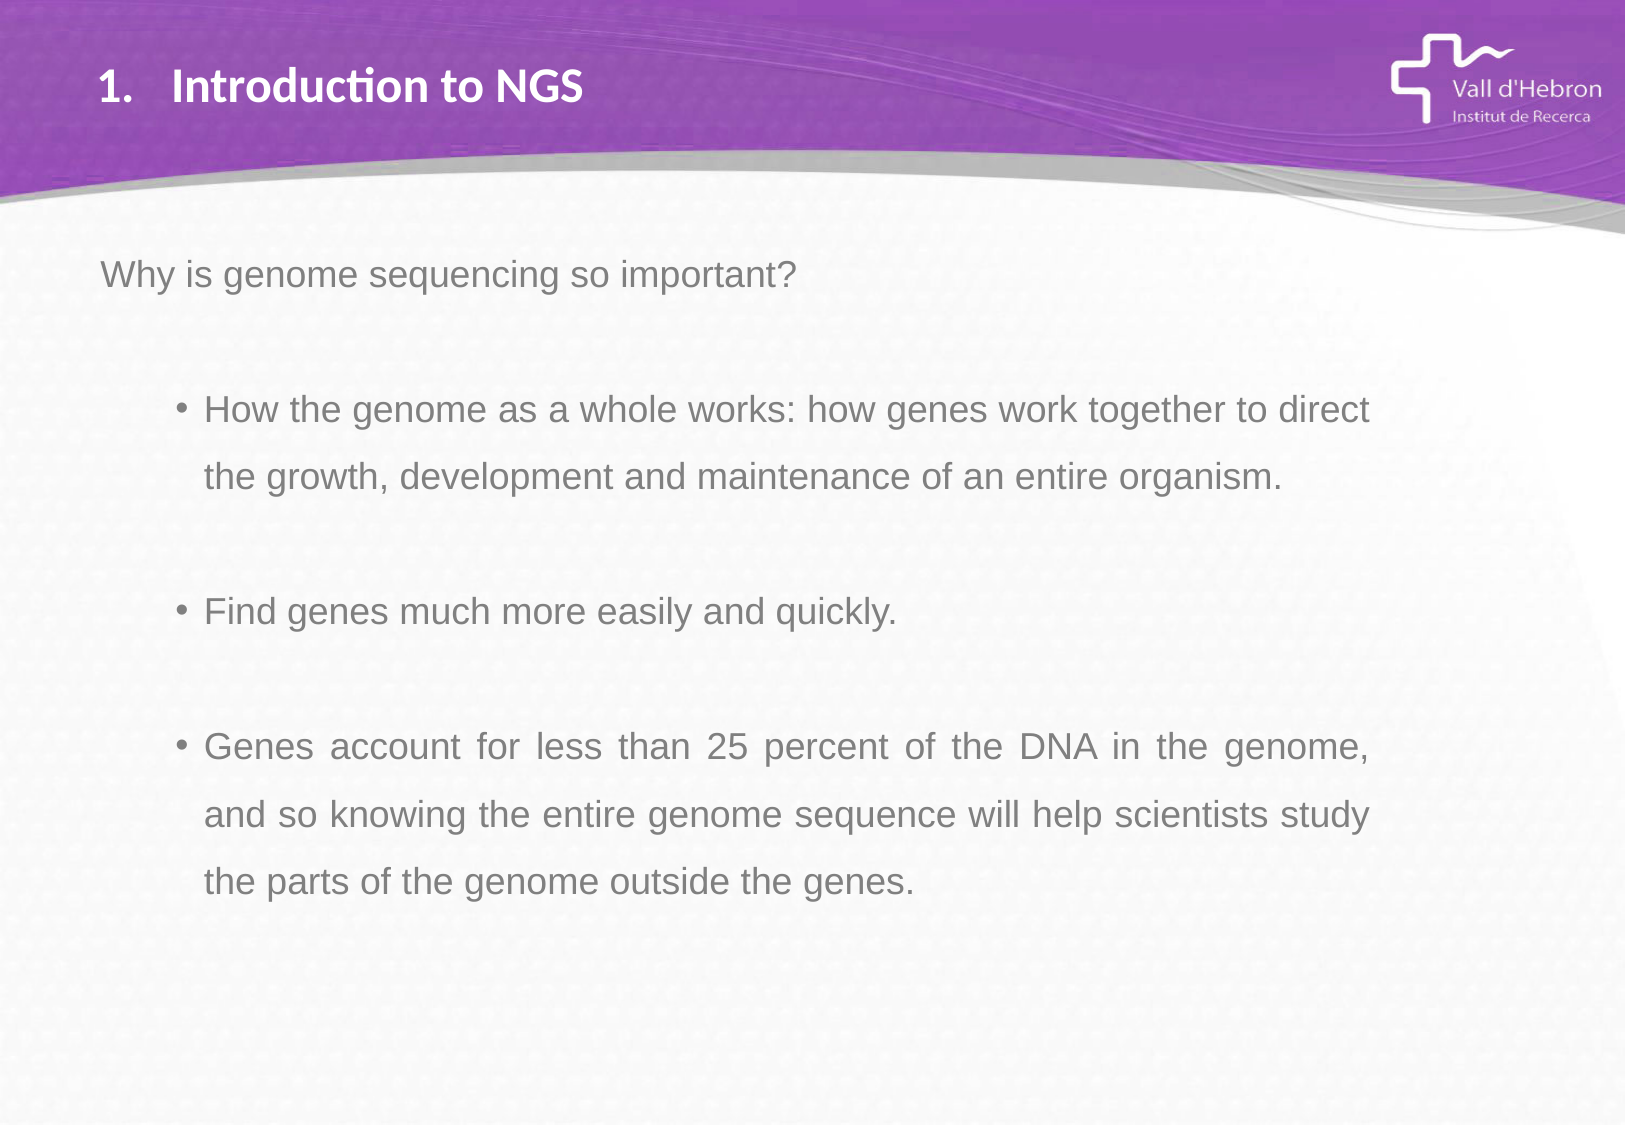

# Introduction to NGS
Why is genome sequencing so important?

How the genome as a whole works: how genes work together to direct the growth, development and maintenance of an entire organism.

Find genes much more easily and quickly.

Genes account for less than 25 percent of the DNA in the genome, and so knowing the entire genome sequence will help scientists study the parts of the genome outside the genes.